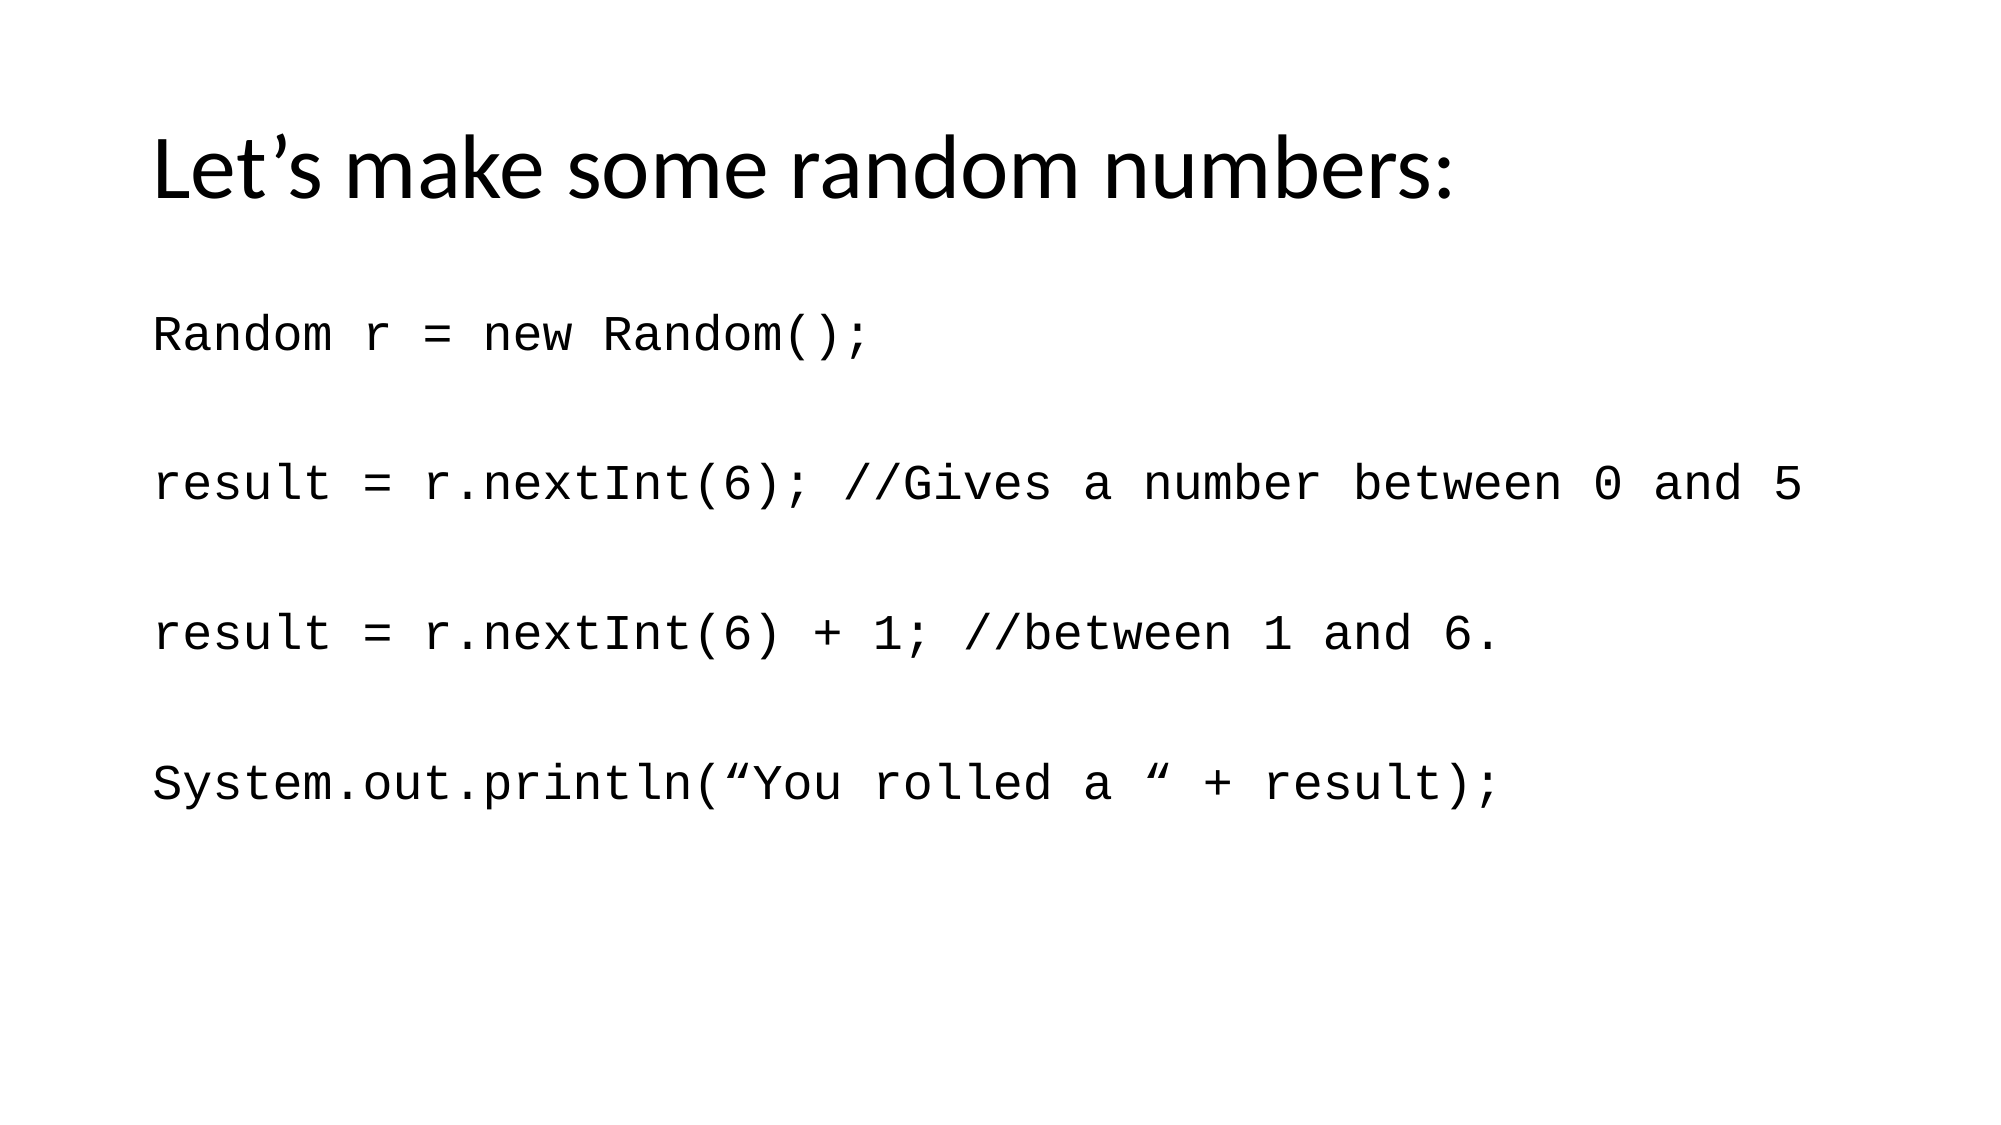

# Let’s make some random numbers:
Random r = new Random();

result = r.nextInt(6); //Gives a number between 0 and 5

result = r.nextInt(6) + 1; //between 1 and 6.

System.out.println(“You rolled a “ + result);